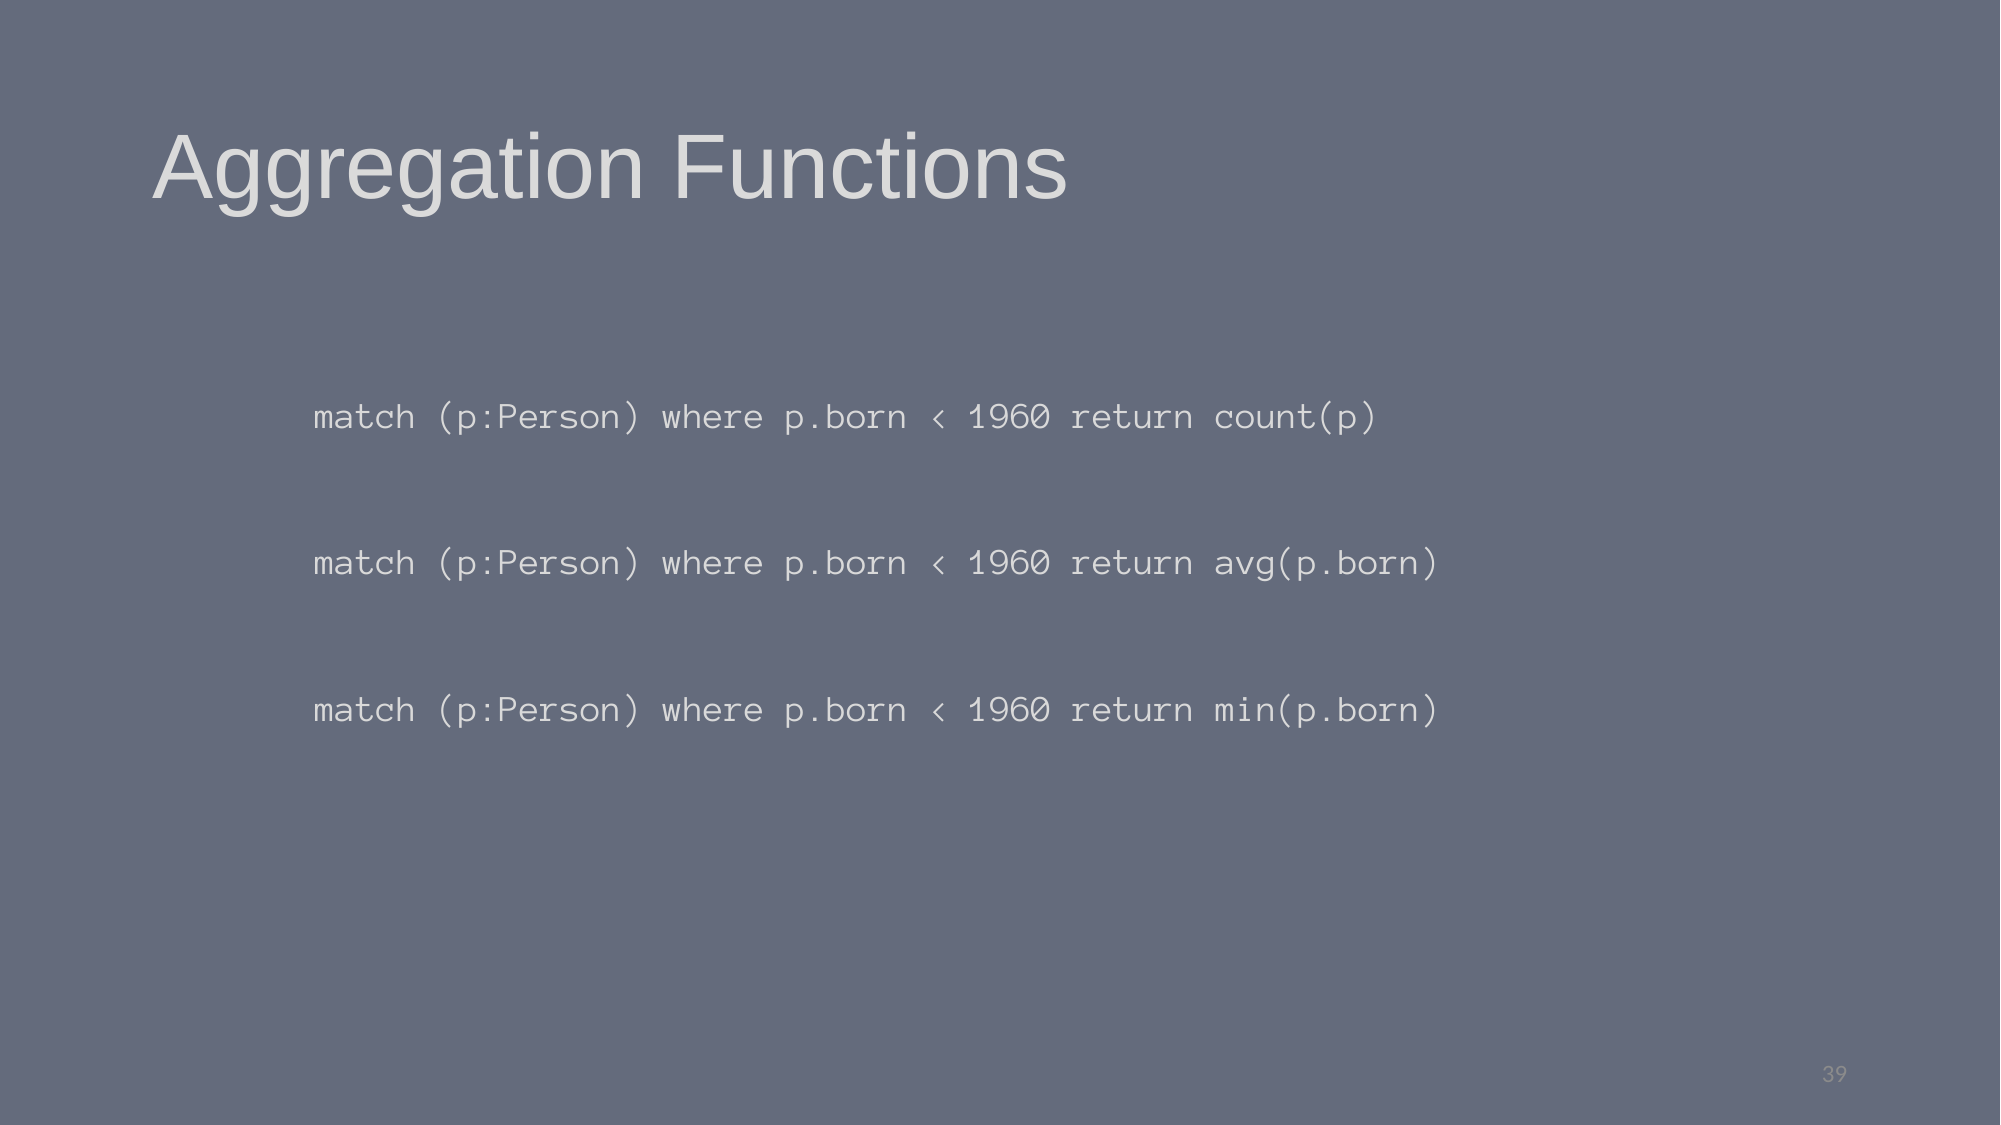

Aggregation Functions
# match (p:Person) where p.born < 1960 return count(p)
match (p:Person) where p.born < 1960 return avg(p.born)
match (p:Person) where p.born < 1960 return min(p.born)
39